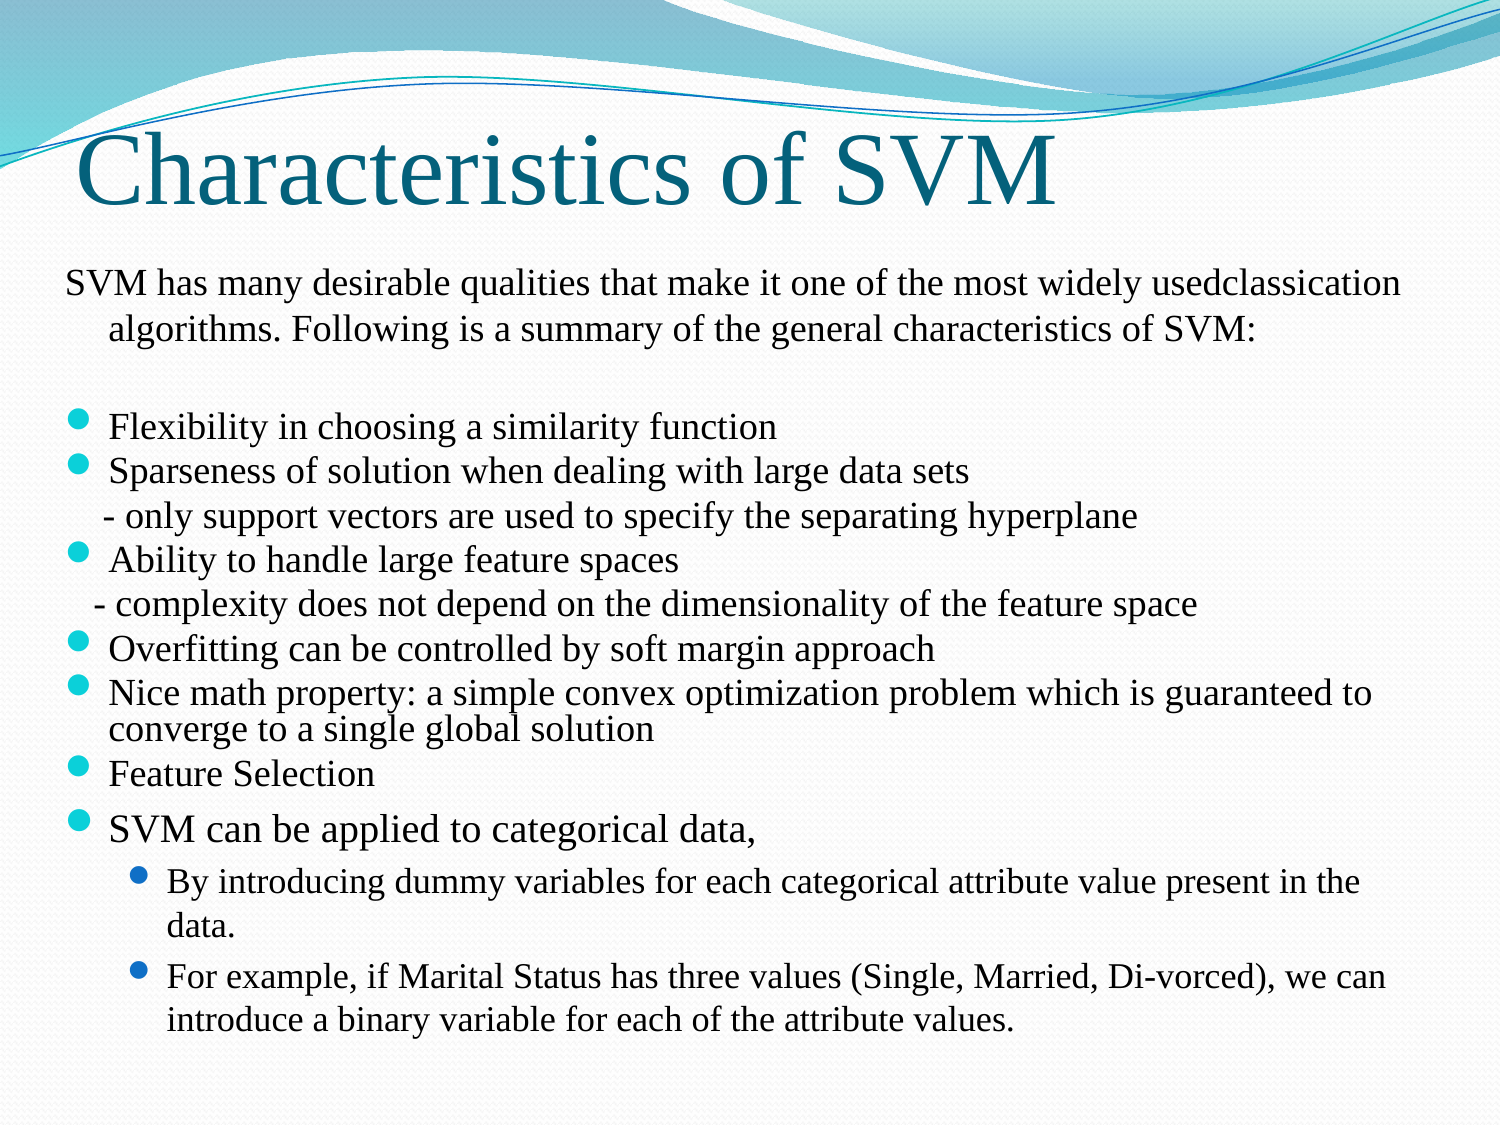

# Characteristics of SVM
SVM has many desirable qualities that make it one of the most widely usedclassication algorithms. Following is a summary of the general characteristics of SVM:

Flexibility in choosing a similarity function
Sparseness of solution when dealing with large data sets
    - only support vectors are used to specify the separating hyperplane
Ability to handle large feature spaces
   - complexity does not depend on the dimensionality of the feature space
Overfitting can be controlled by soft margin approach
Nice math property: a simple convex optimization problem which is guaranteed to converge to a single global solution
Feature Selection
SVM can be applied to categorical data,
By introducing dummy variables for each categorical attribute value present in the data.
For example, if Marital Status has three values (Single, Married, Di-vorced), we can introduce a binary variable for each of the attribute values.